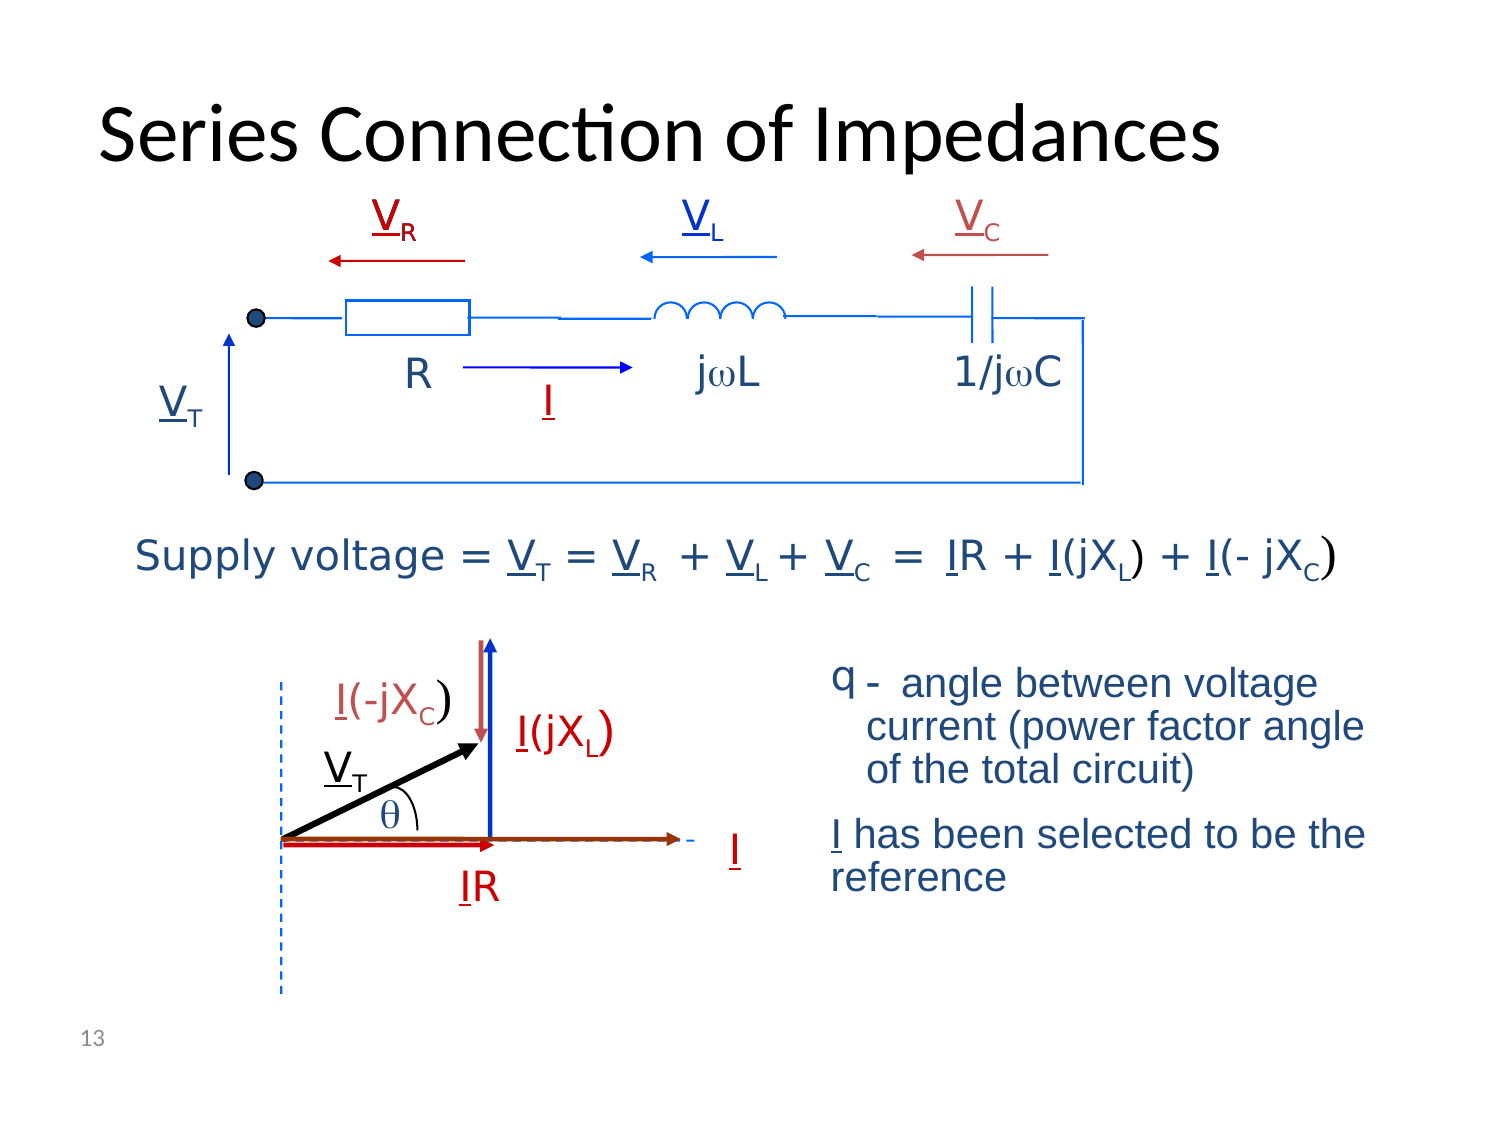

# Series Connection of Impedances
VR
VR
VR
VL
VC

jωL
1/jωC
R

VT
I

Supply voltage = VT = VR + VL + VC = IR + I(jXL) + I(- jXC)

− angle between voltage current (power factor angle of the total circuit)
I has been selected to be the reference
I(-jXC)

I(jXL)
VT

θ

I

IR
13